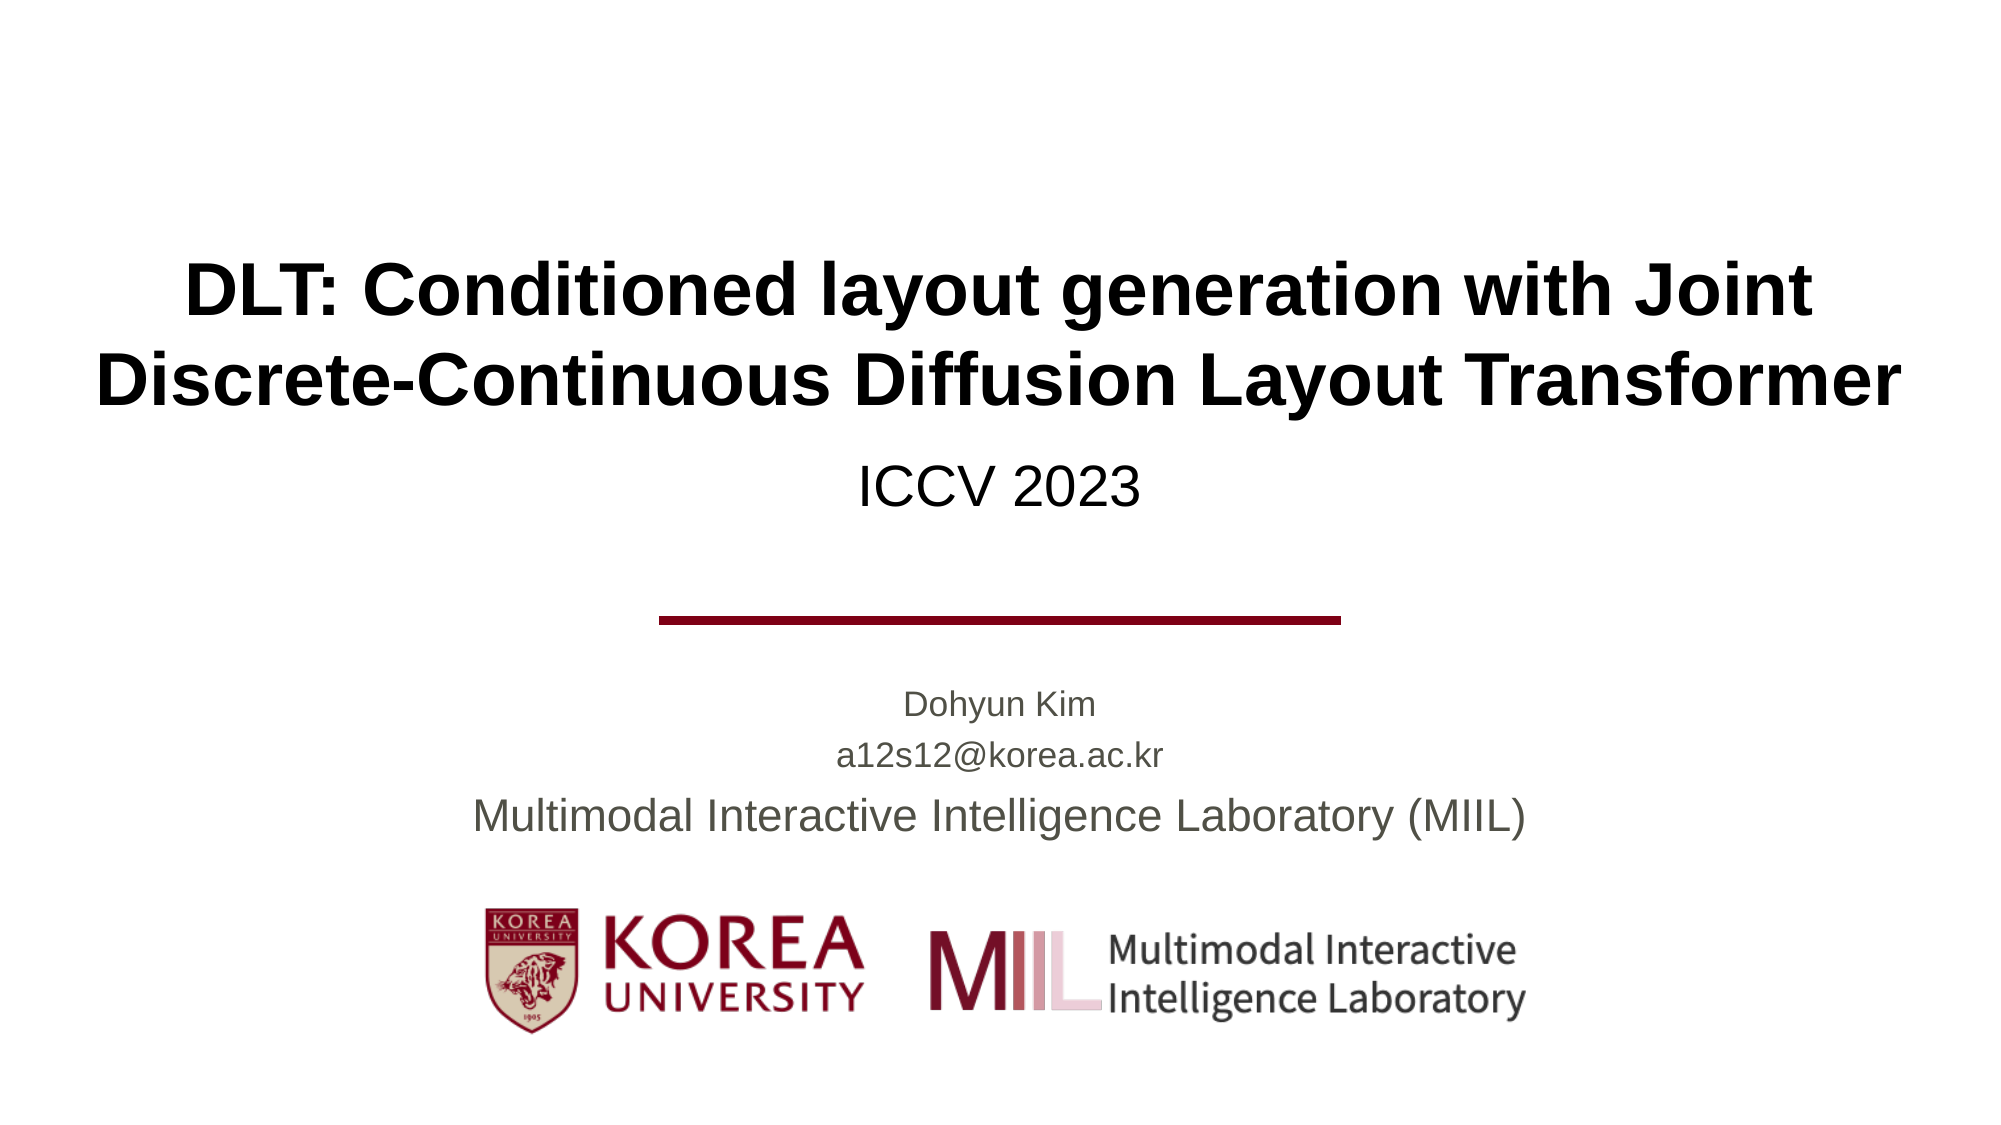

# DLT: Conditioned layout generation with Joint Discrete-Continuous Diffusion Layout Transformer ICCV 2023
Dohyun Kim
a12s12@korea.ac.kr
Multimodal Interactive Intelligence Laboratory (MIIL)